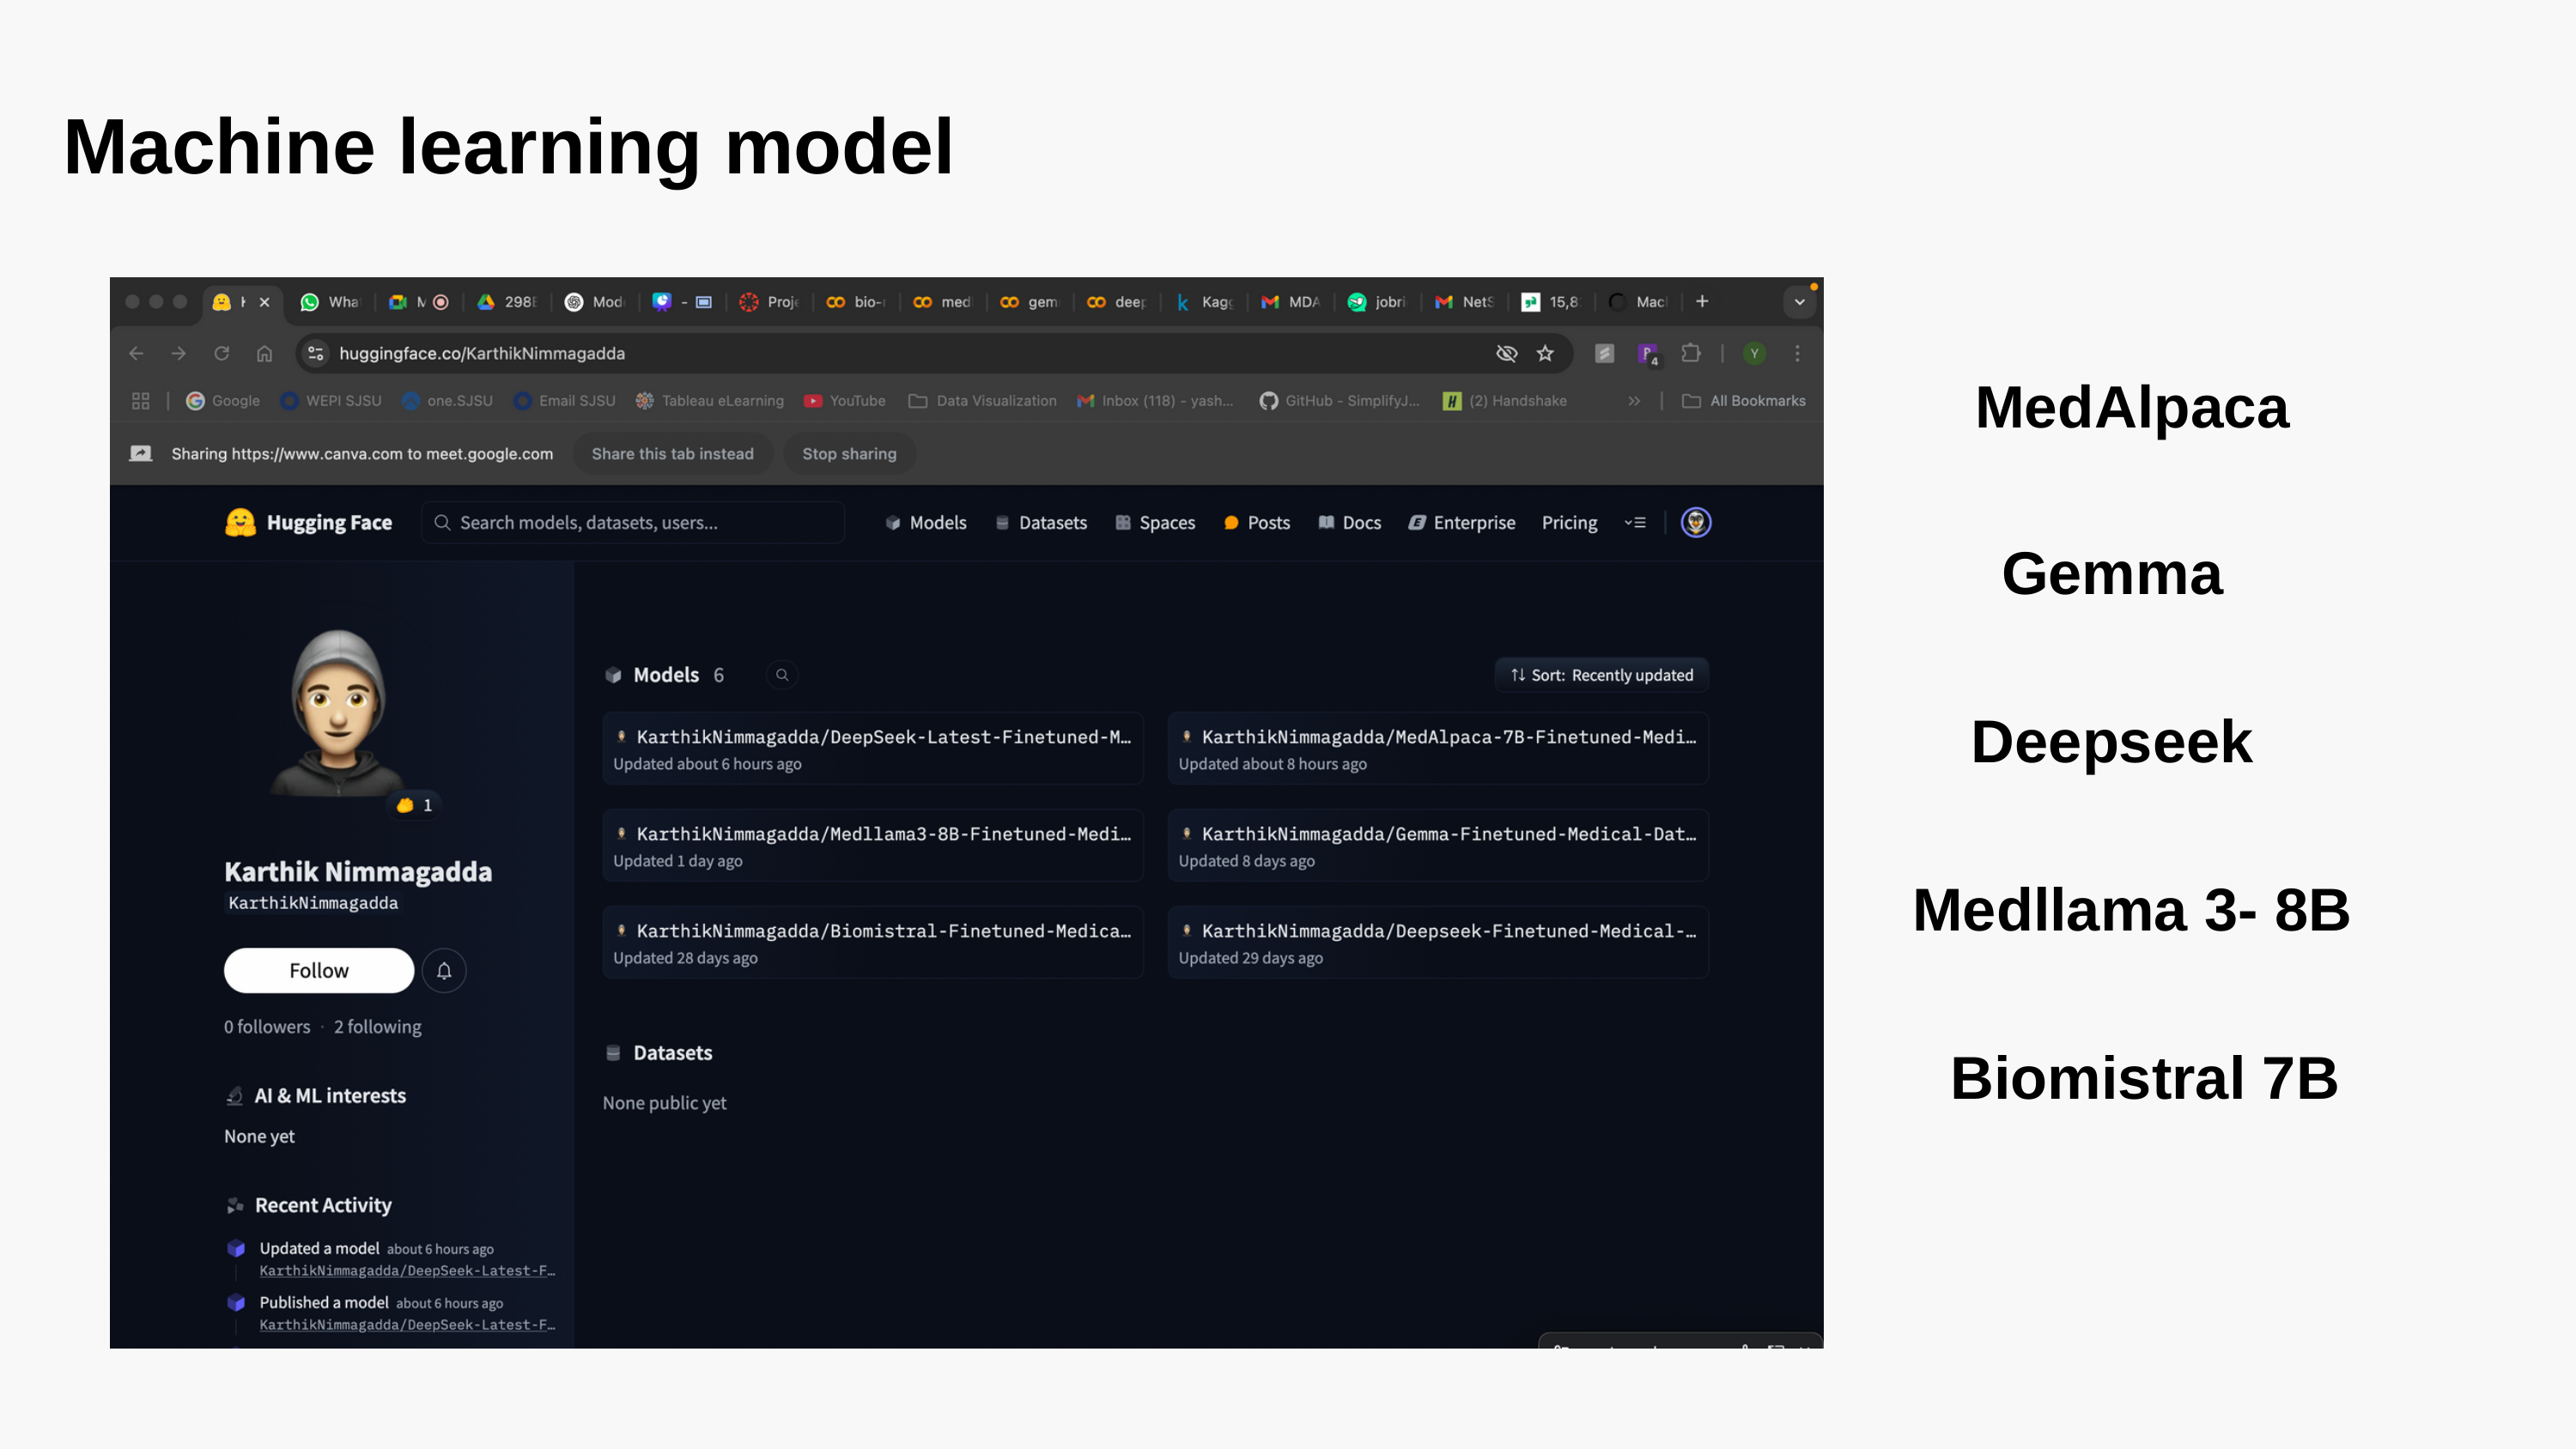

Machine learning model

MedAlpaca
Gemma
Deepseek
Medllama 3- 8B
Biomistral 7B